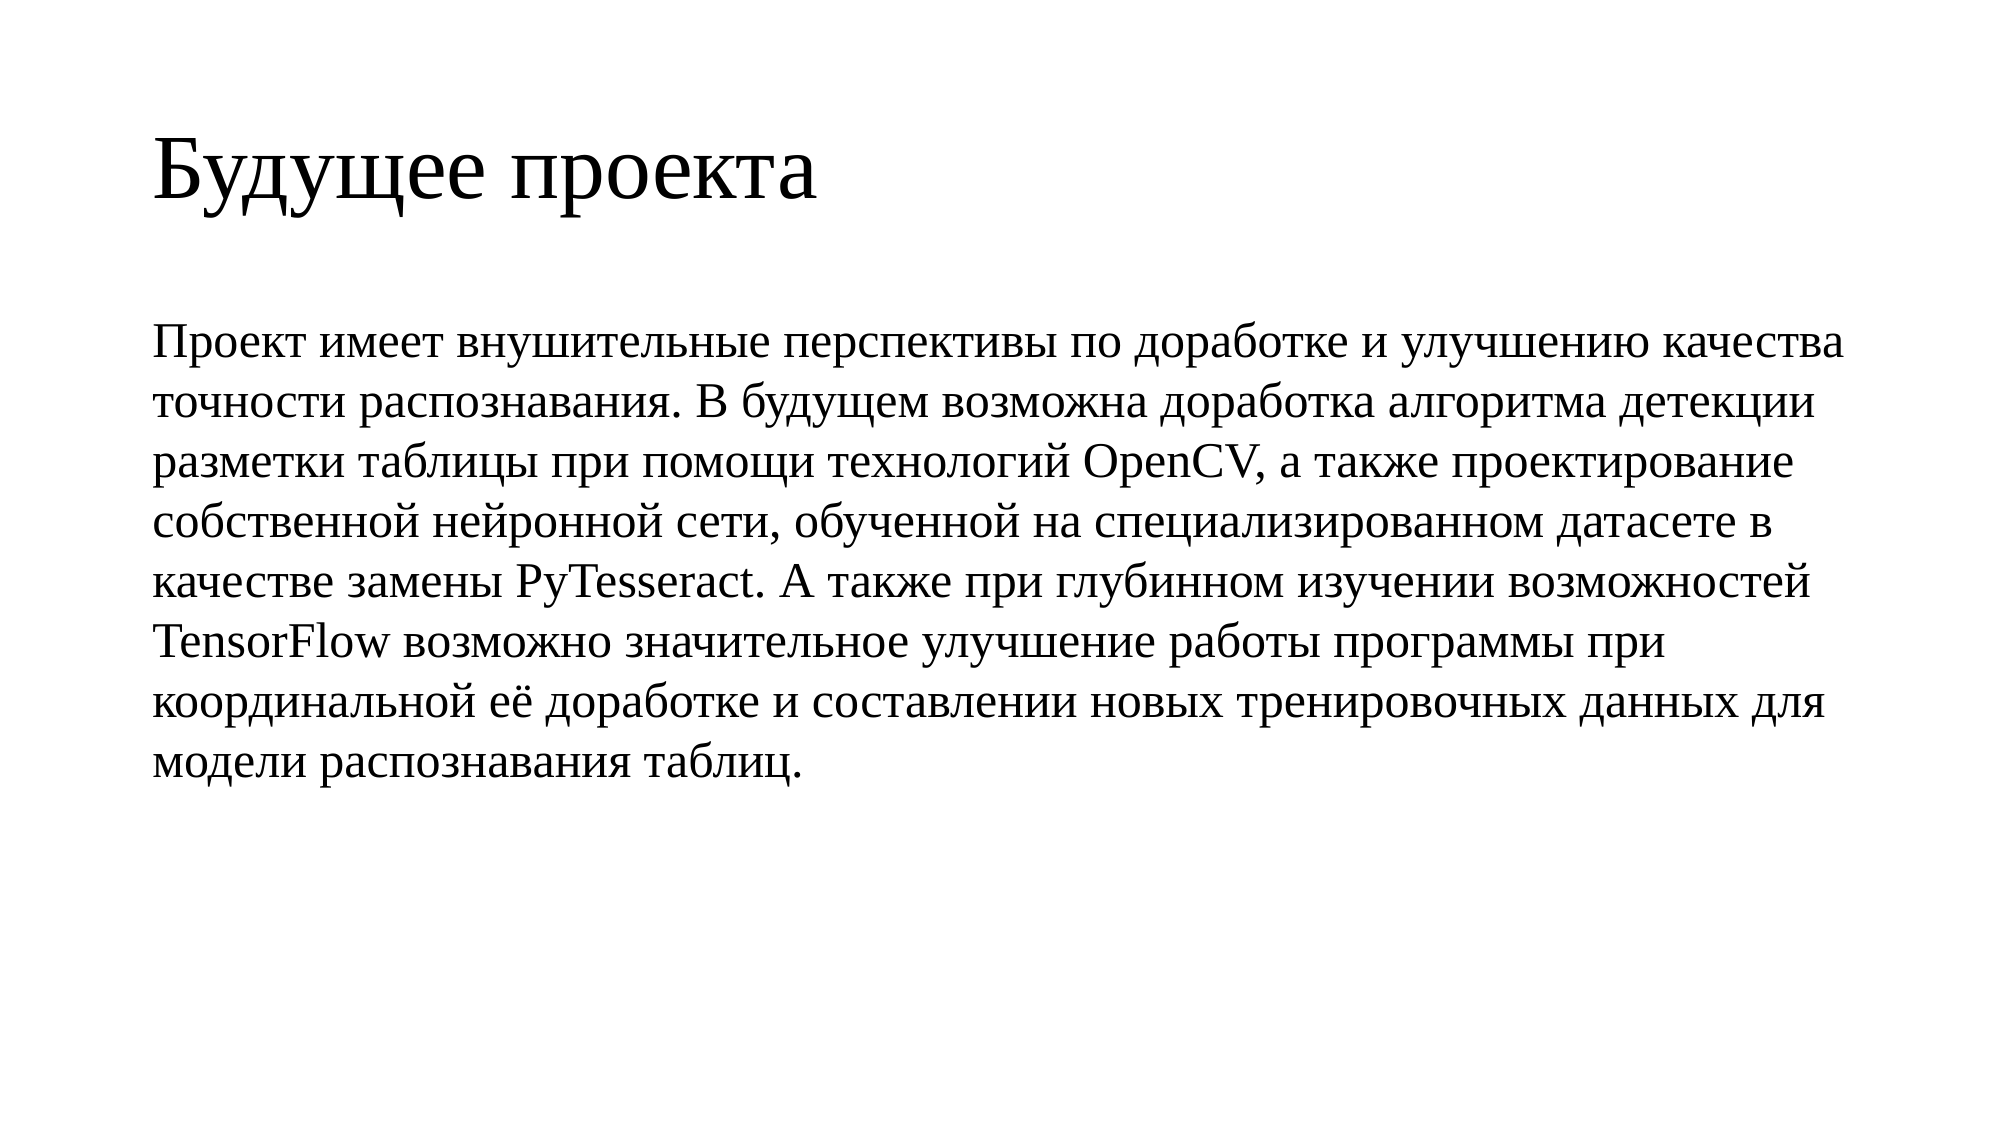

# Будущее проекта
Проект имеет внушительные перспективы по доработке и улучшению качества точности распознавания. В будущем возможна доработка алгоритма детекции разметки таблицы при помощи технологий OpenCV, а также проектирование собственной нейронной сети, обученной на специализированном датасете в качестве замены PyTesseract. А также при глубинном изучении возможностей TensorFlow возможно значительное улучшение работы программы при координальной её доработке и составлении новых тренировочных данных для модели распознавания таблиц.